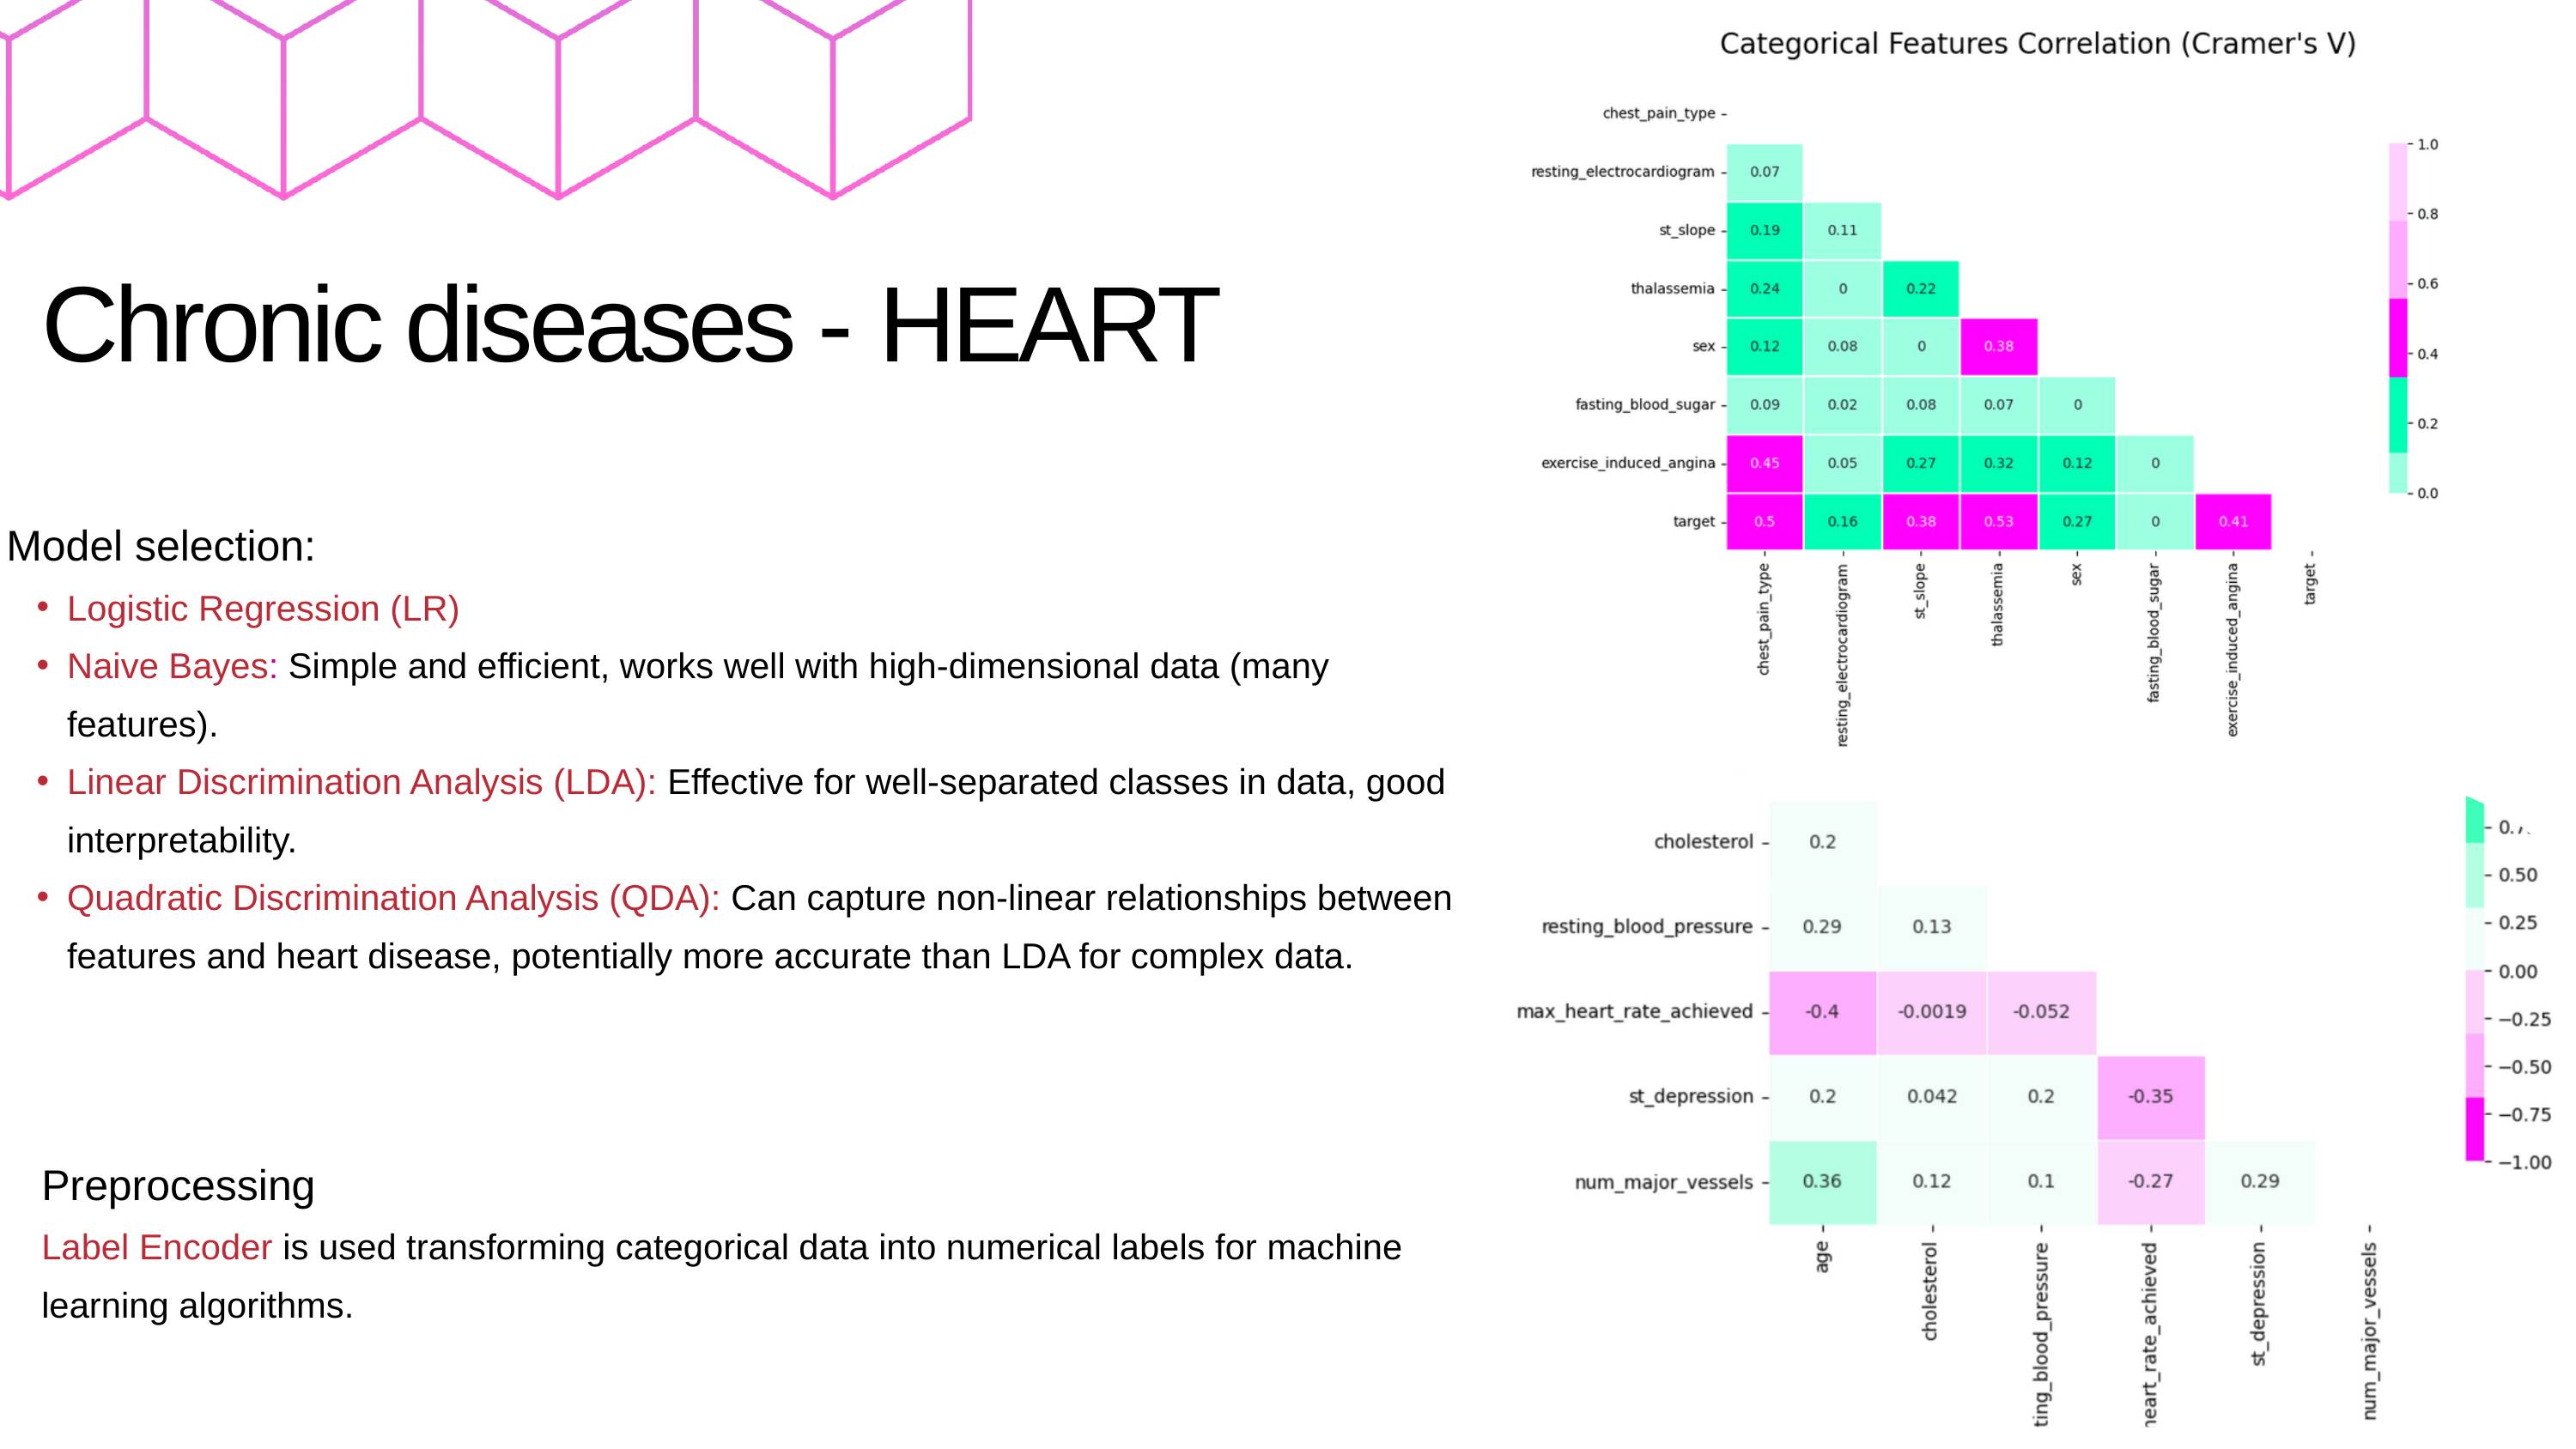

Chronic diseases - HEART
Model selection:
Logistic Regression (LR)
Naive Bayes: Simple and efficient, works well with high-dimensional data (many features).
Linear Discrimination Analysis (LDA): Effective for well-separated classes in data, good interpretability.
Quadratic Discrimination Analysis (QDA): Can capture non-linear relationships between features and heart disease, potentially more accurate than LDA for complex data.

Preprocessing
Label Encoder is used transforming categorical data into numerical labels for machine learning algorithms.